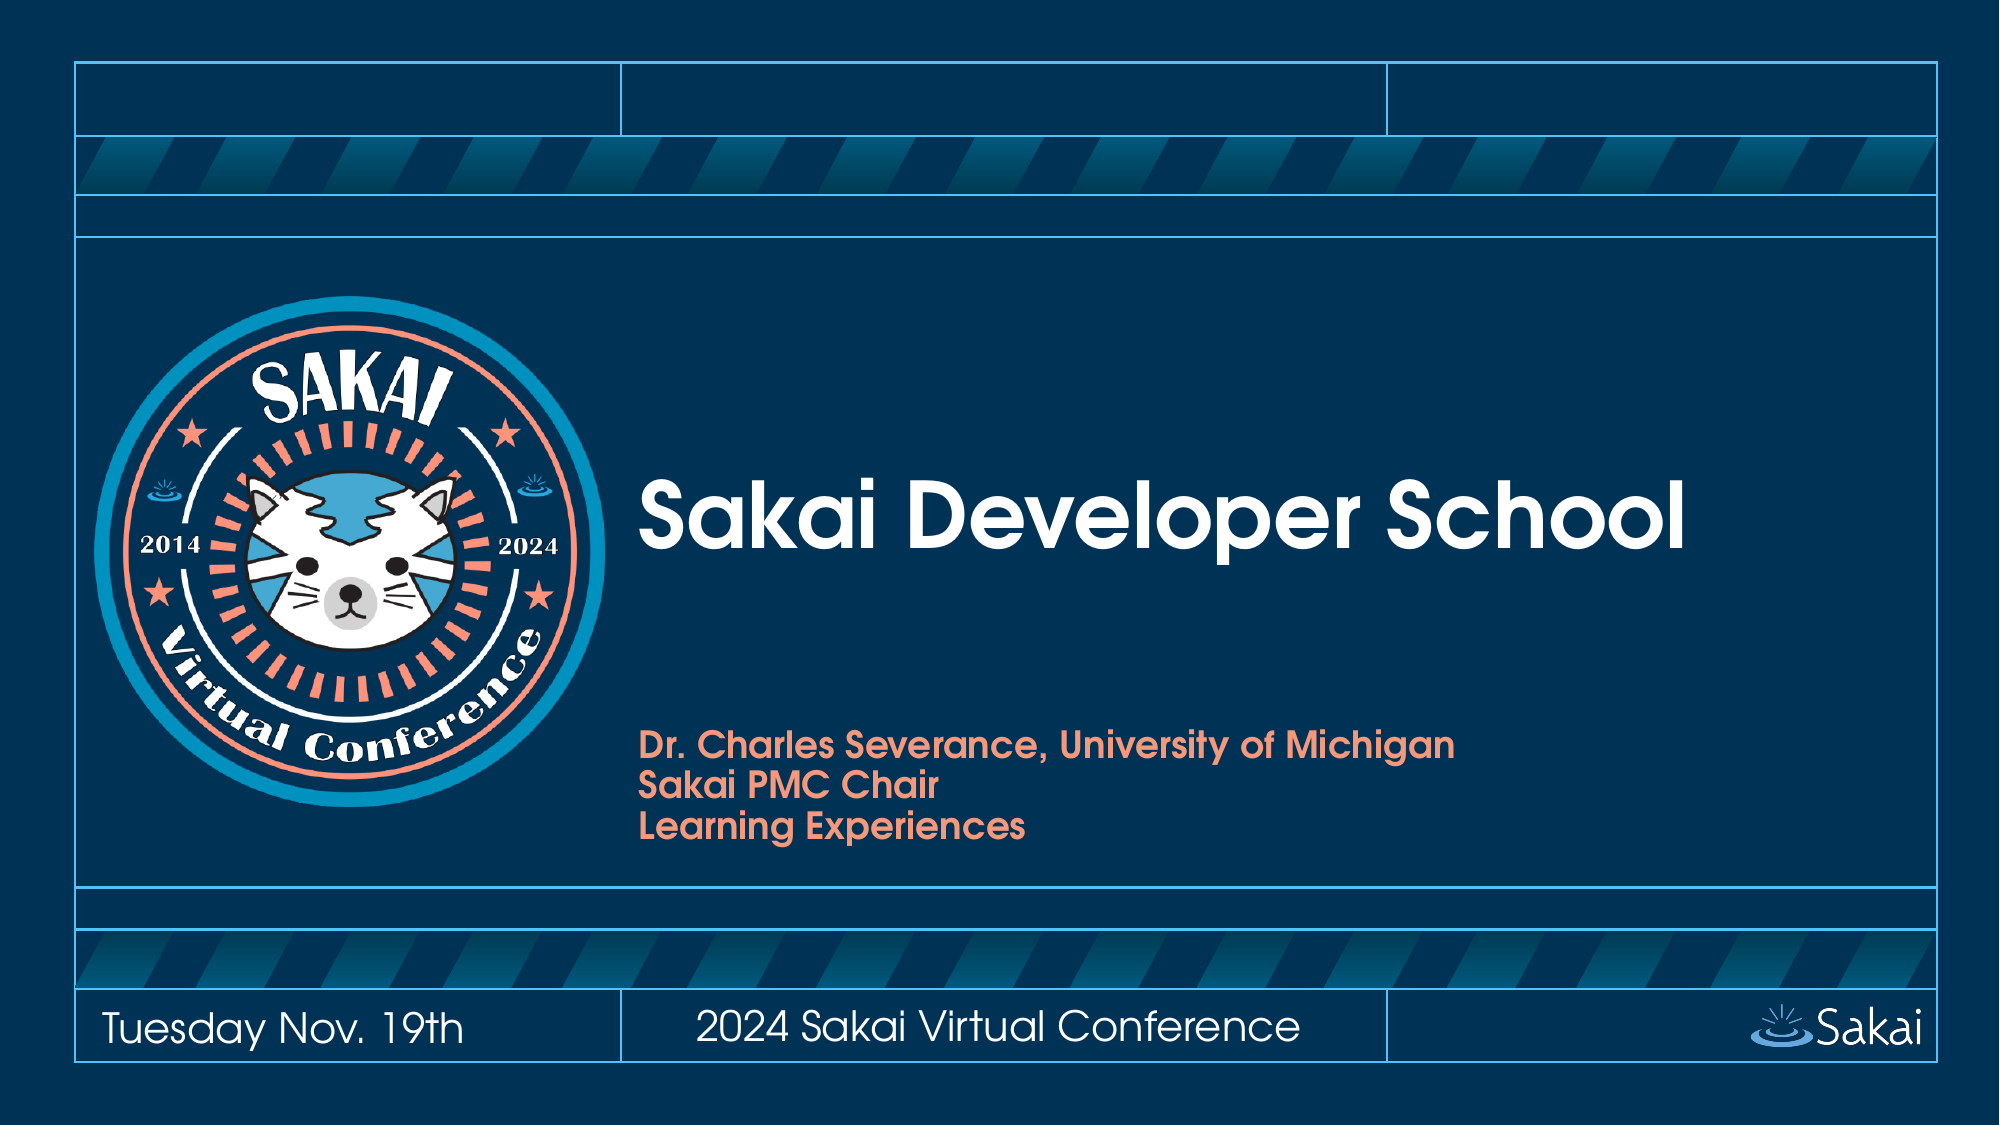

# Sakai Developer School
Dr. Charles Severance, University of Michigan
Sakai PMC Chair
Learning Experiences
2024 Sakai Virtual Conference
Tuesday Nov. 19th